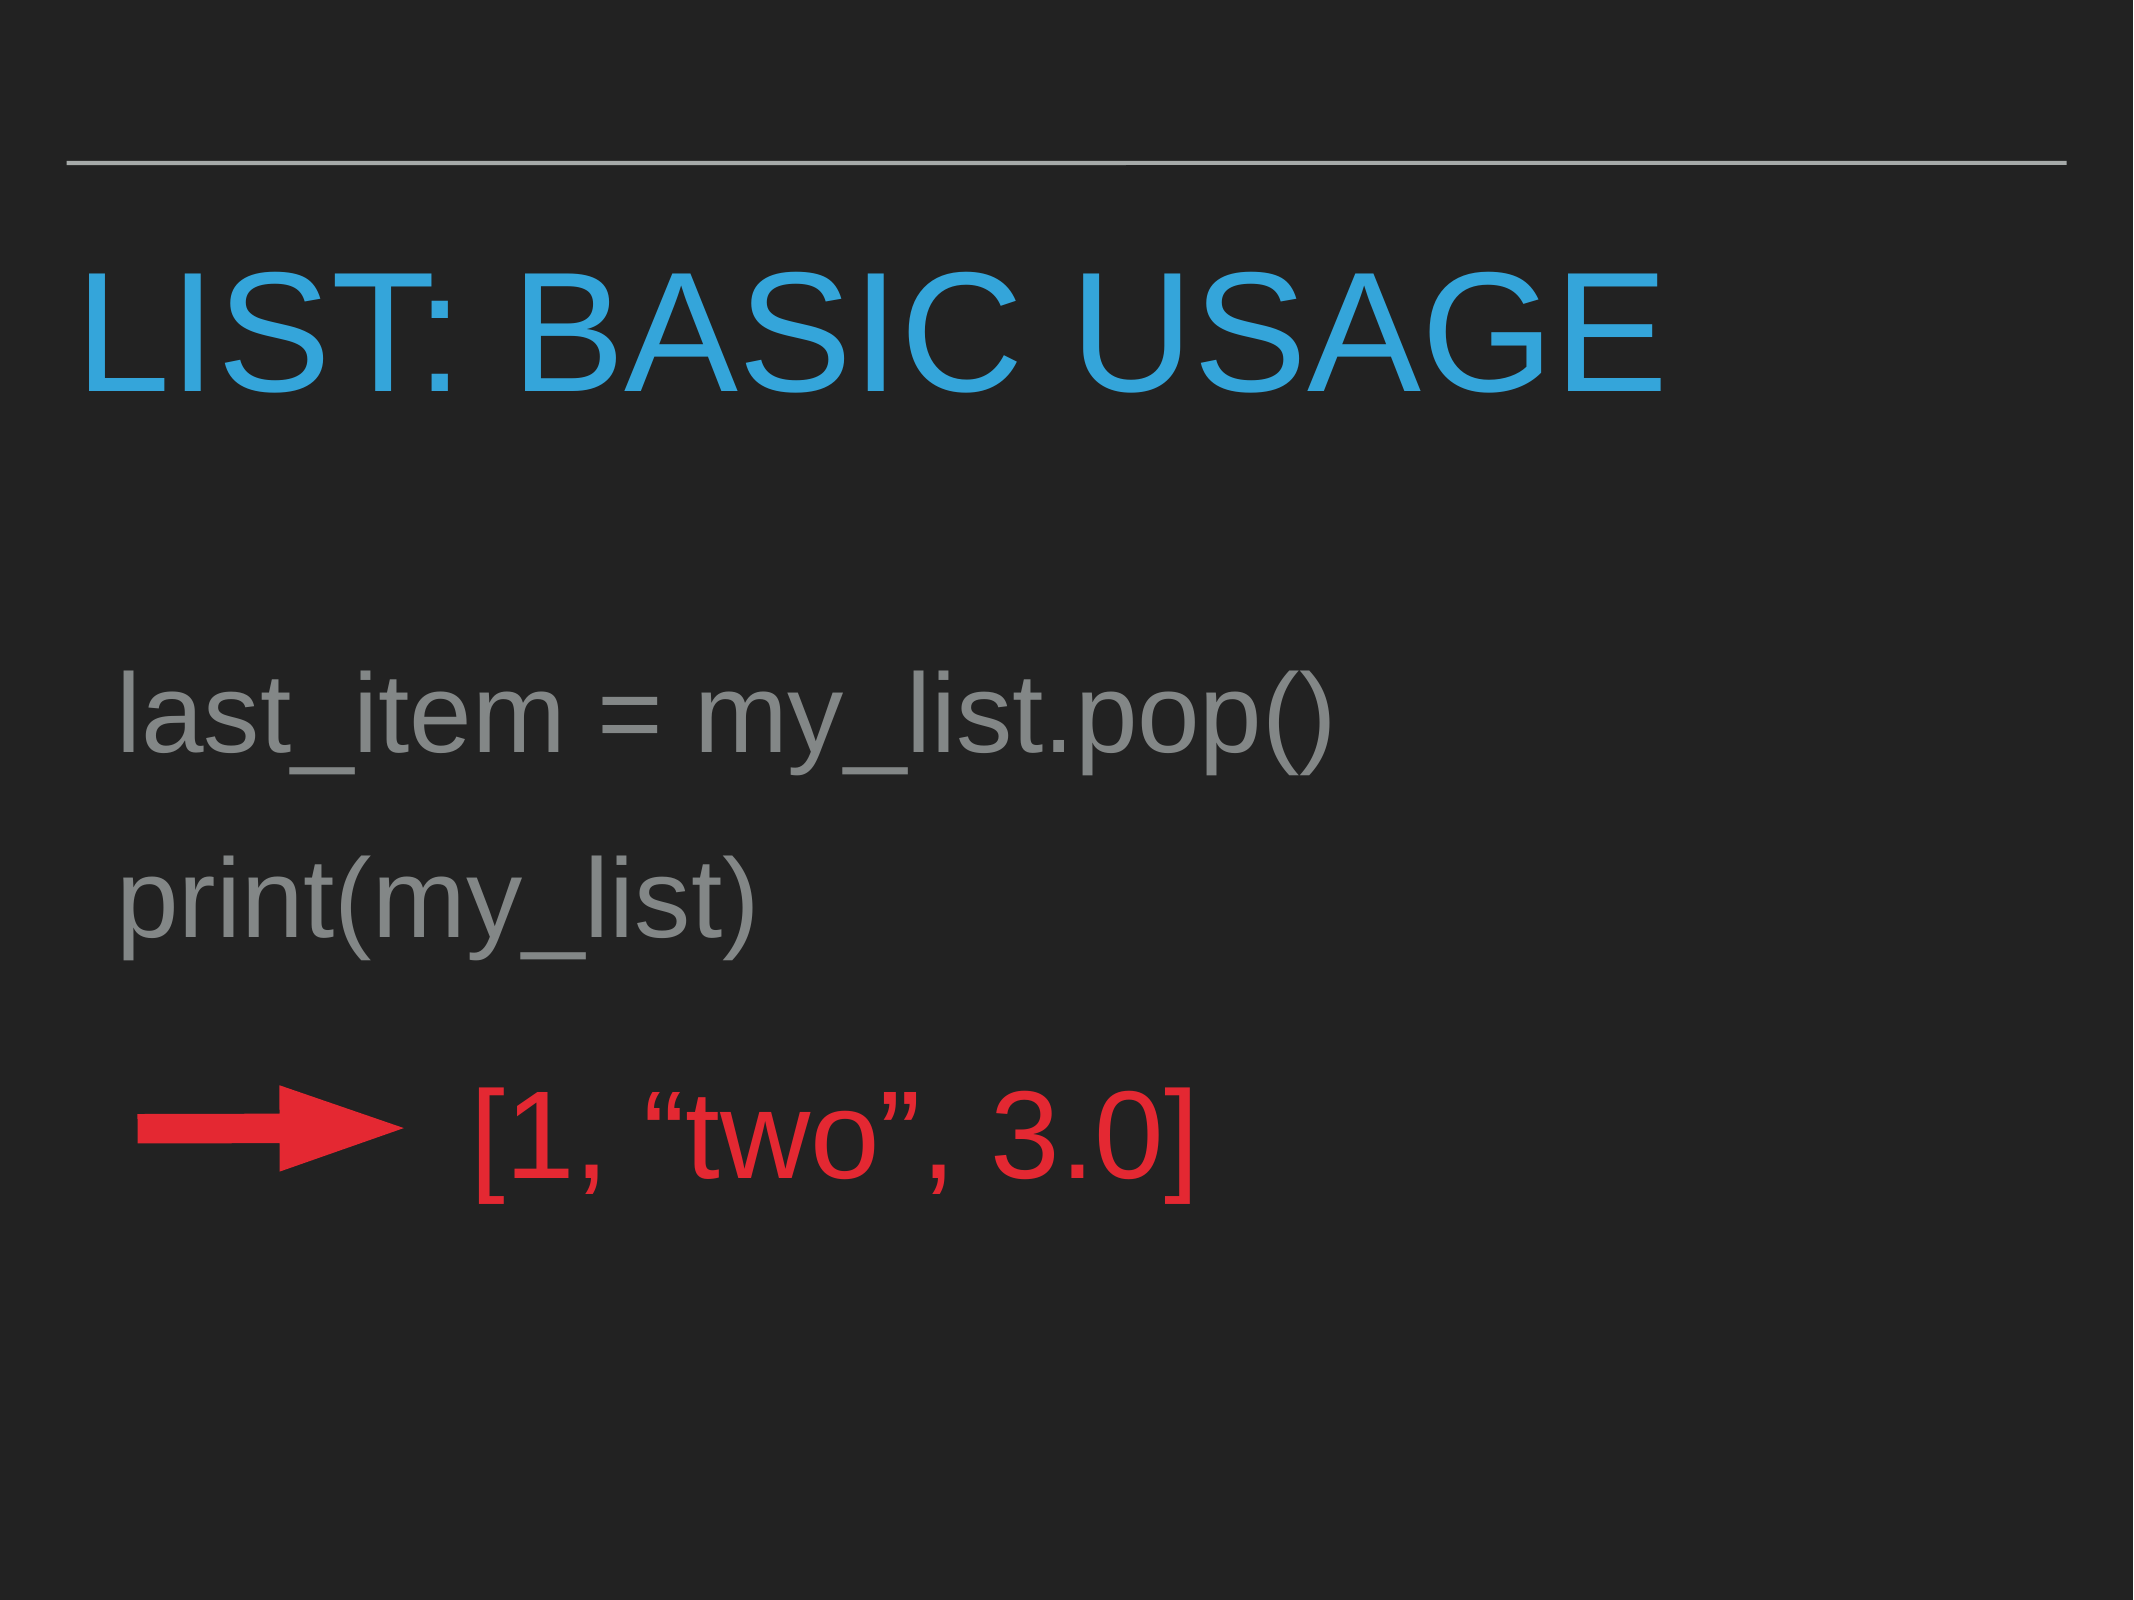

# List: Basic usage
last_item = my_list.pop()
print(my_list)
[1, “two”, 3.0]